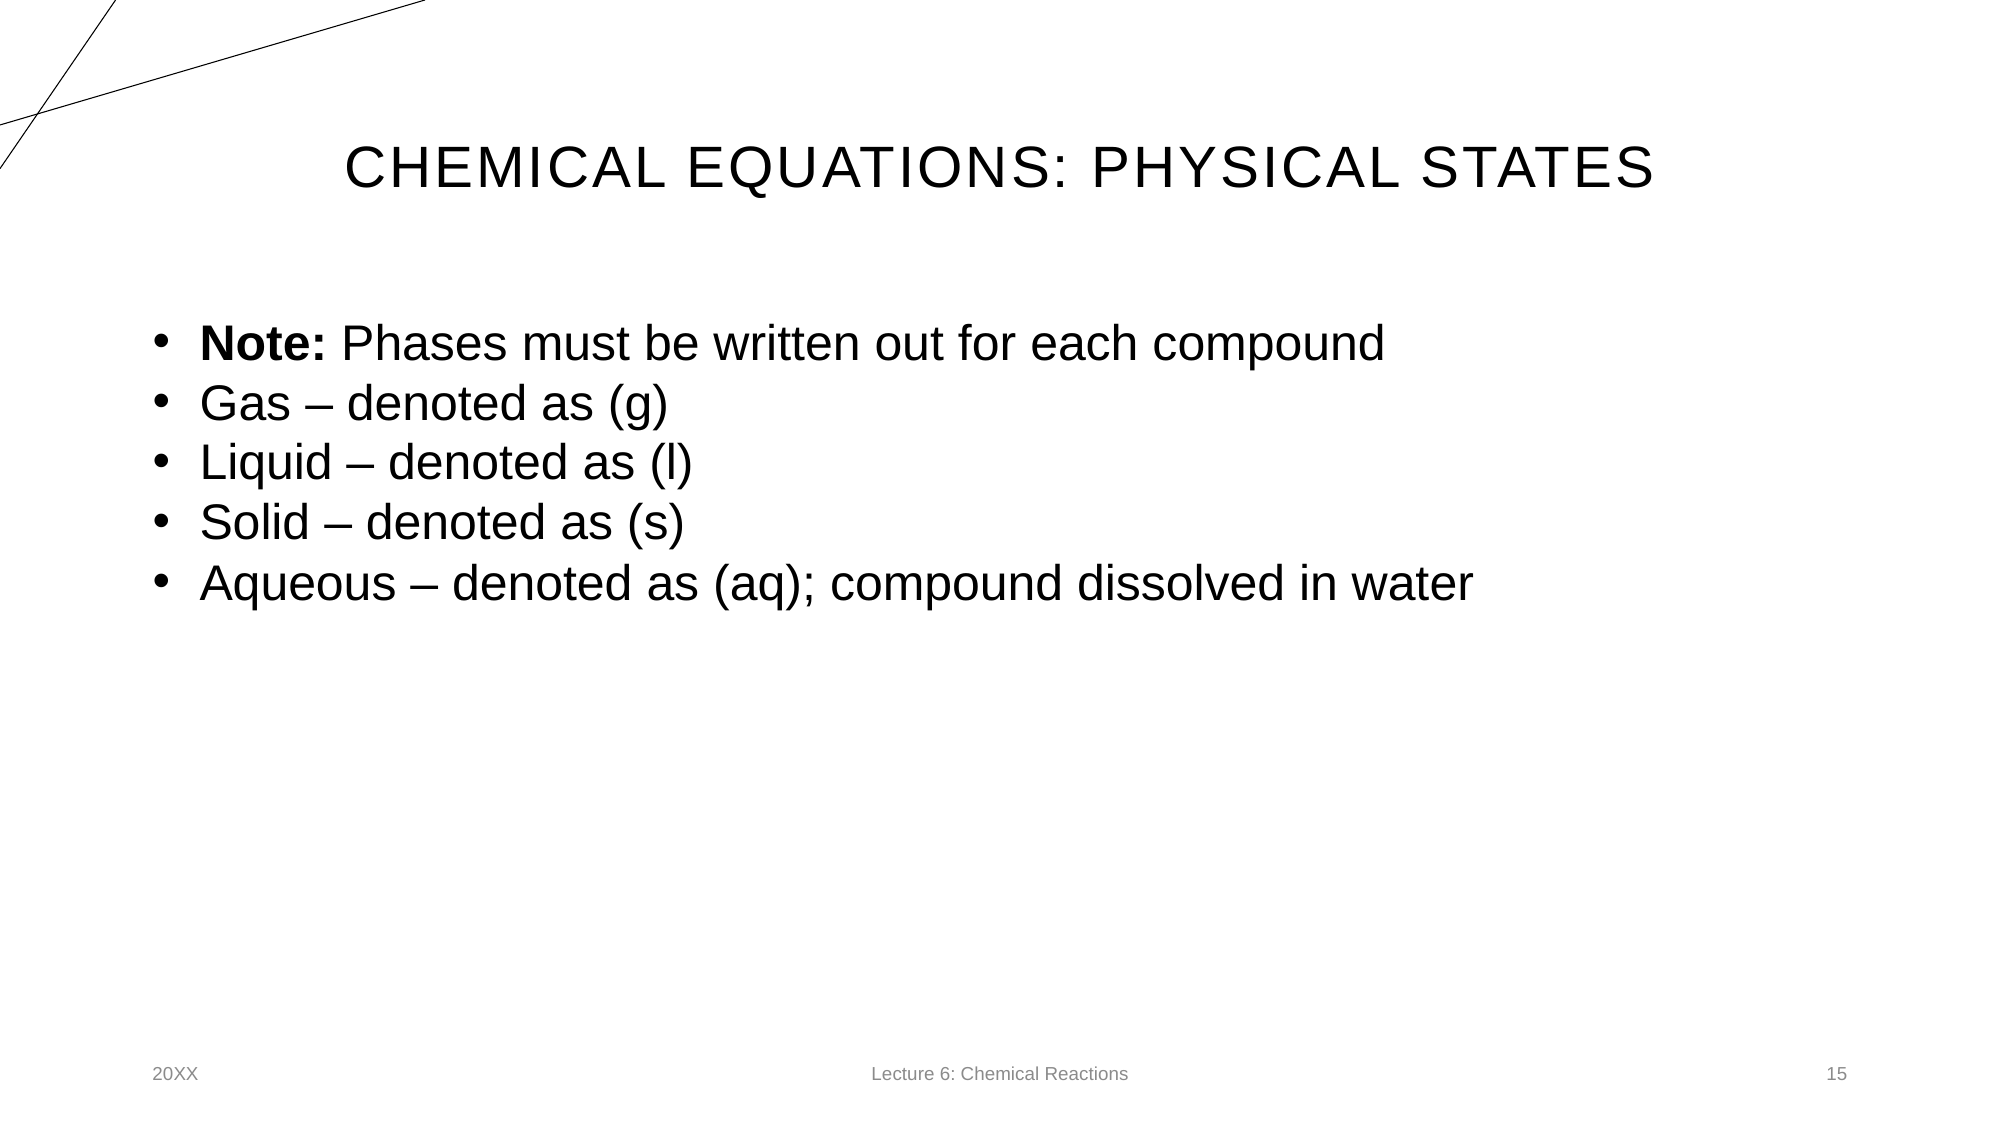

# Chemical equations: physical states
Note: Phases must be written out for each compound
Gas – denoted as (g)
Liquid – denoted as (l)
Solid – denoted as (s)
Aqueous – denoted as (aq); compound dissolved in water
20XX
Lecture 6: Chemical Reactions​
15